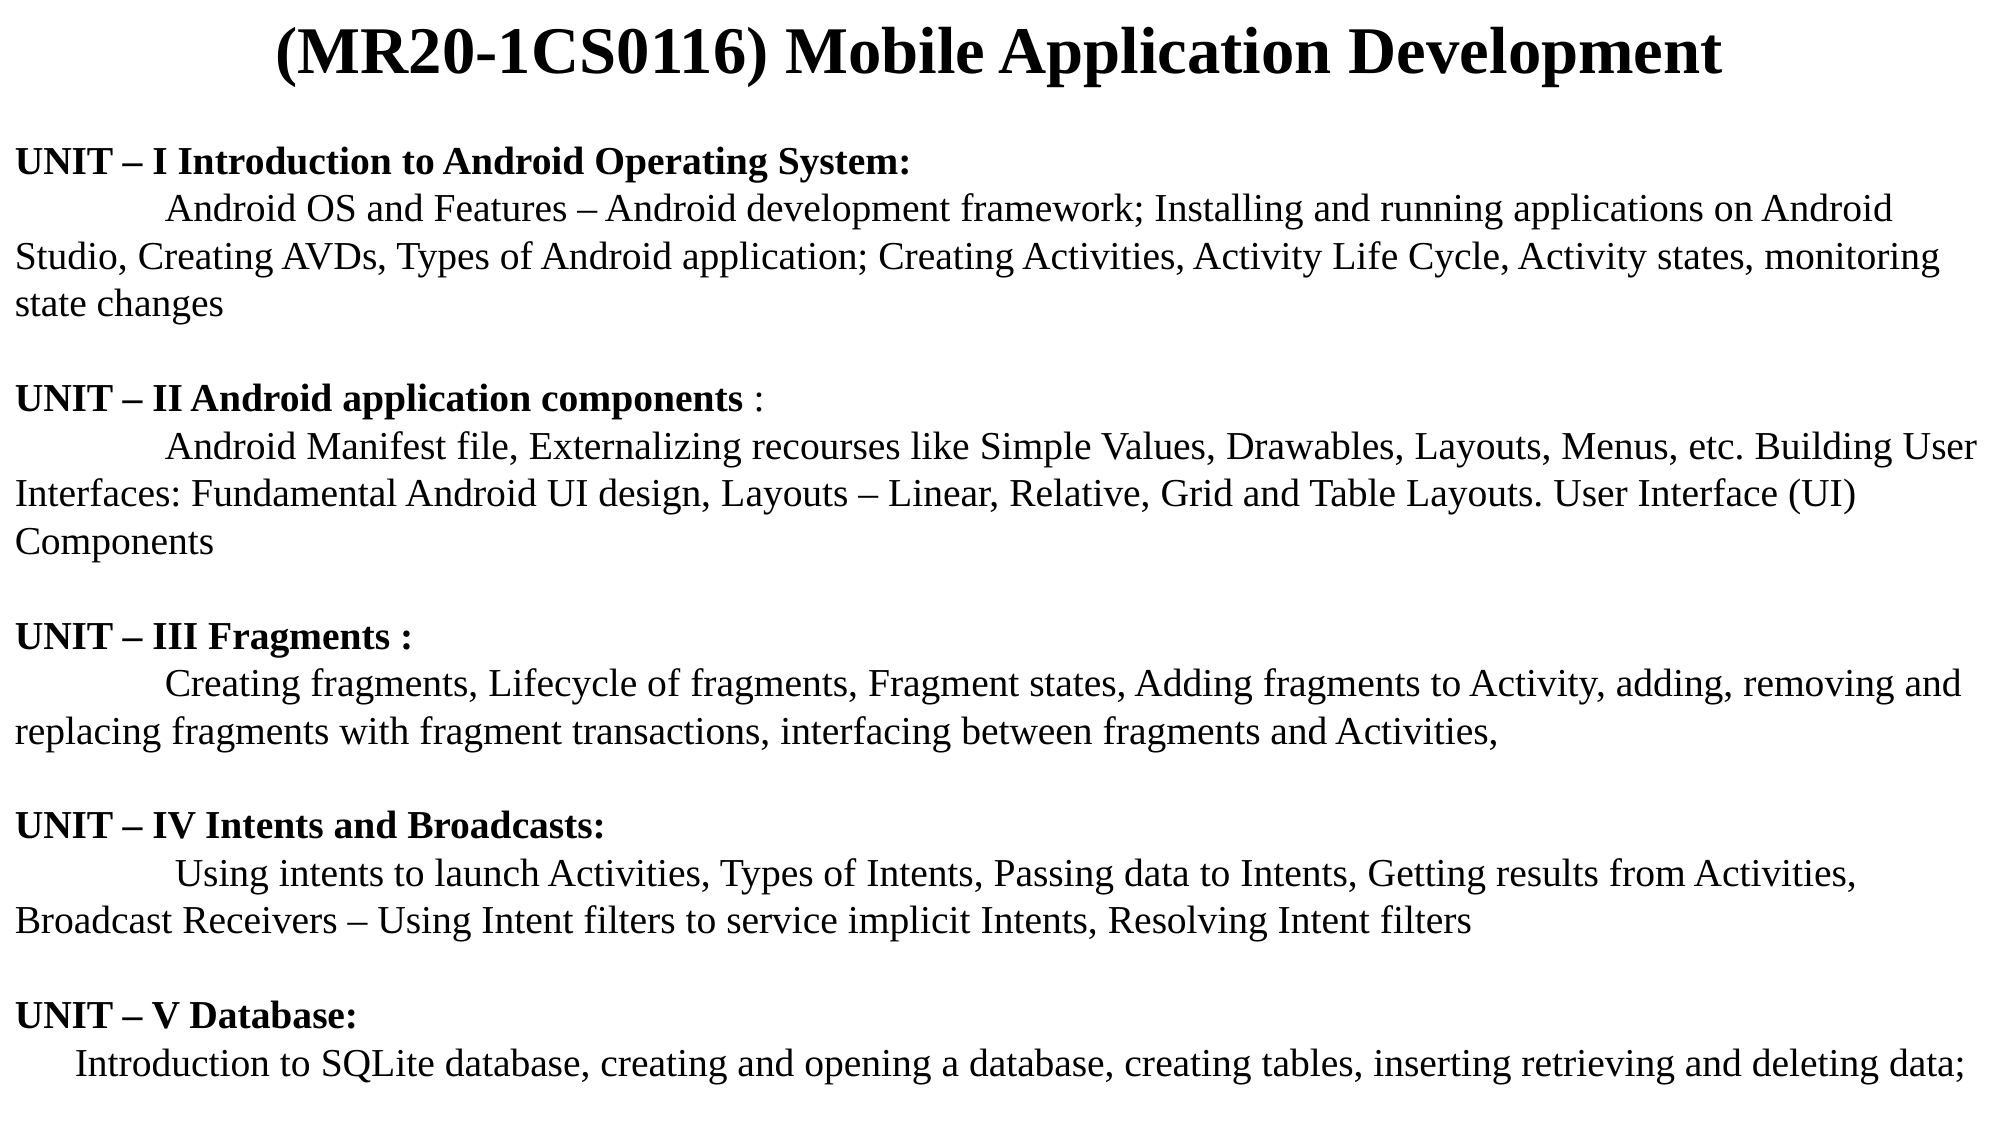

(MR20-1CS0116) Mobile Application Development

UNIT – I Introduction to Android Operating System:
	Android OS and Features – Android development framework; Installing and running applications on Android Studio, Creating AVDs, Types of Android application; Creating Activities, Activity Life Cycle, Activity states, monitoring state changes

UNIT – II Android application components :
	Android Manifest file, Externalizing recourses like Simple Values, Drawables, Layouts, Menus, etc. Building User Interfaces: Fundamental Android UI design, Layouts – Linear, Relative, Grid and Table Layouts. User Interface (UI) Components

UNIT – III Fragments :
	Creating fragments, Lifecycle of fragments, Fragment states, Adding fragments to Activity, adding, removing and replacing fragments with fragment transactions, interfacing between fragments and Activities,

UNIT – IV Intents and Broadcasts:
	 Using intents to launch Activities, Types of Intents, Passing data to Intents, Getting results from Activities, Broadcast Receivers – Using Intent filters to service implicit Intents, Resolving Intent filters

UNIT – V Database:
      Introduction to SQLite database, creating and opening a database, creating tables, inserting retrieving and deleting data;